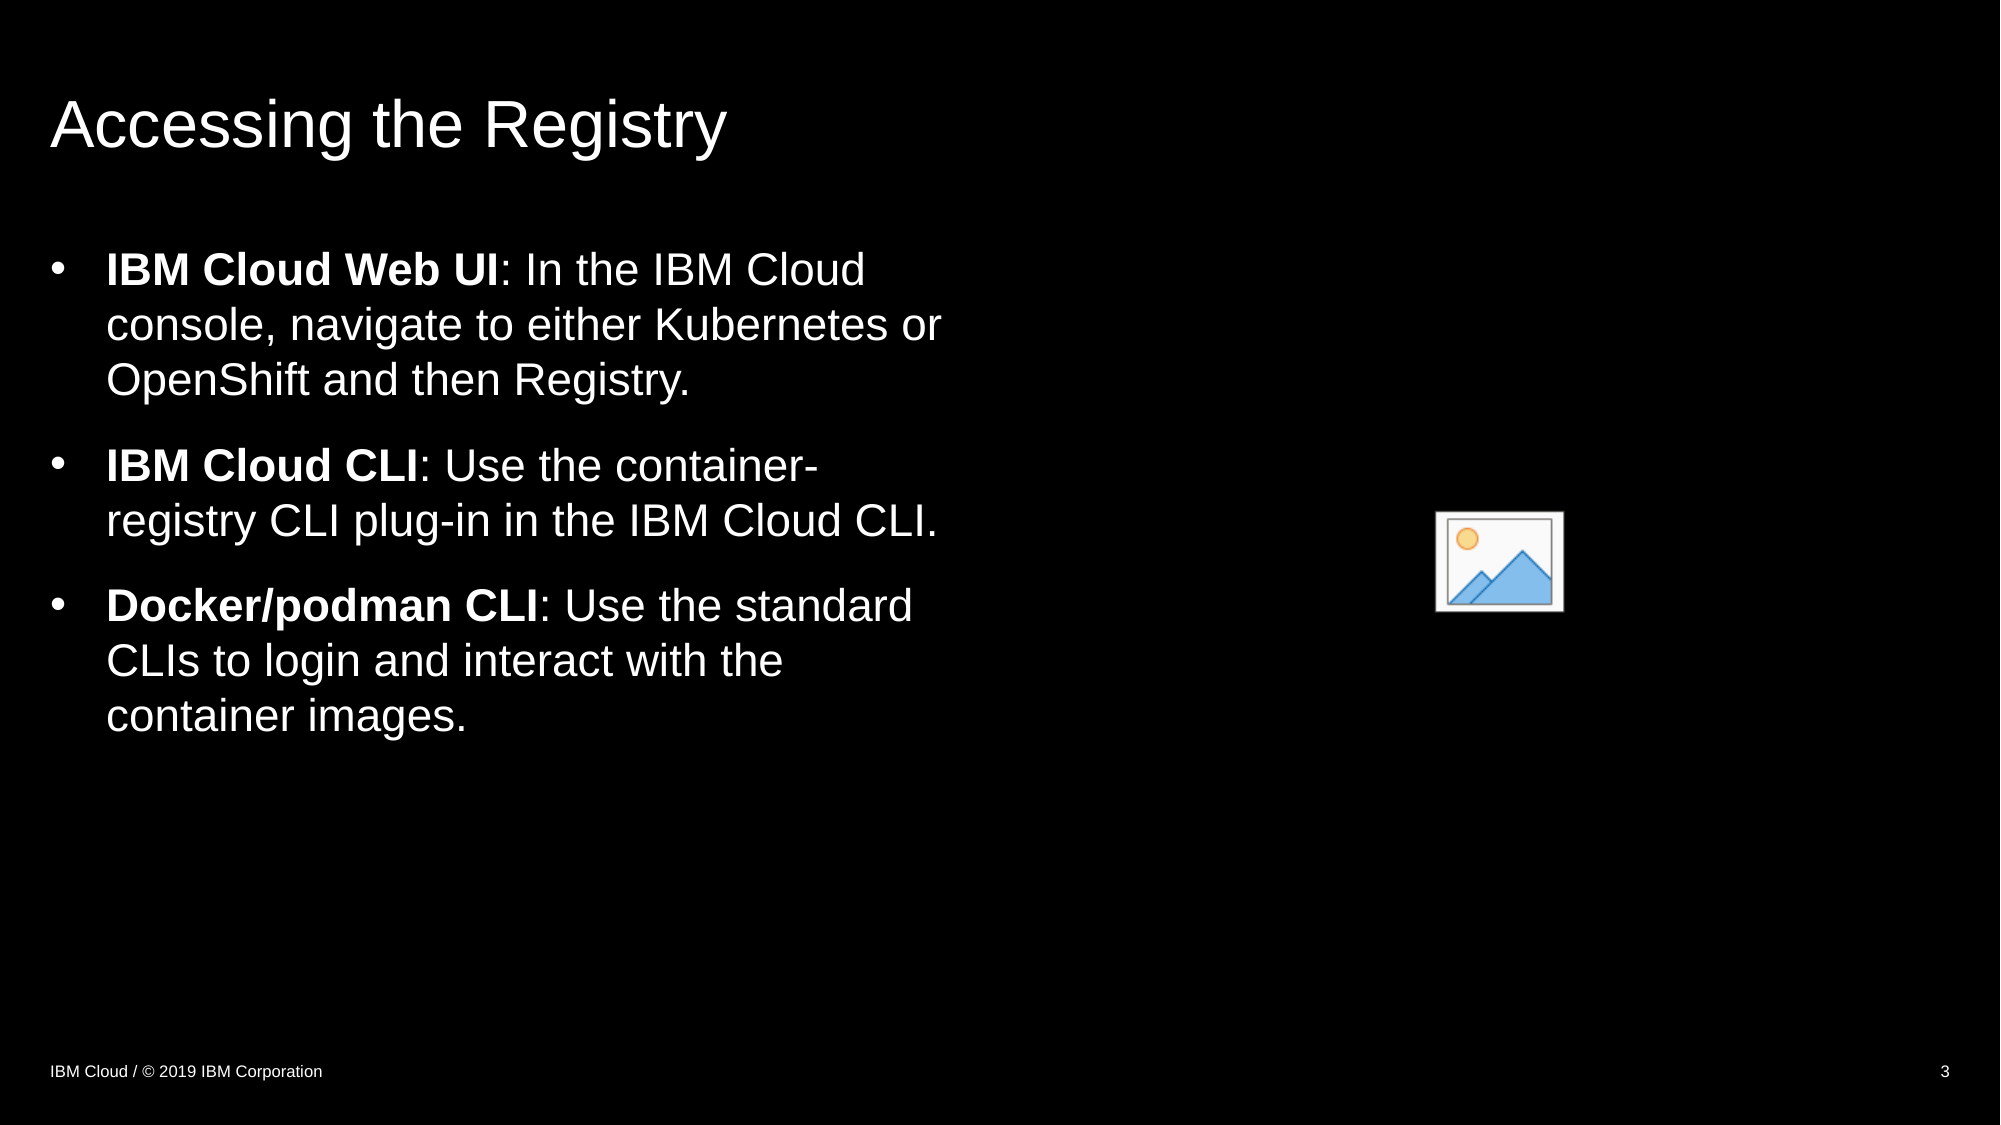

# Accessing the Registry
IBM Cloud Web UI: In the IBM Cloud console, navigate to either Kubernetes or OpenShift and then Registry.
IBM Cloud CLI: Use the container-registry CLI plug-in in the IBM Cloud CLI.
Docker/podman CLI: Use the standard CLIs to login and interact with the container images.
IBM Cloud / © 2019 IBM Corporation
3